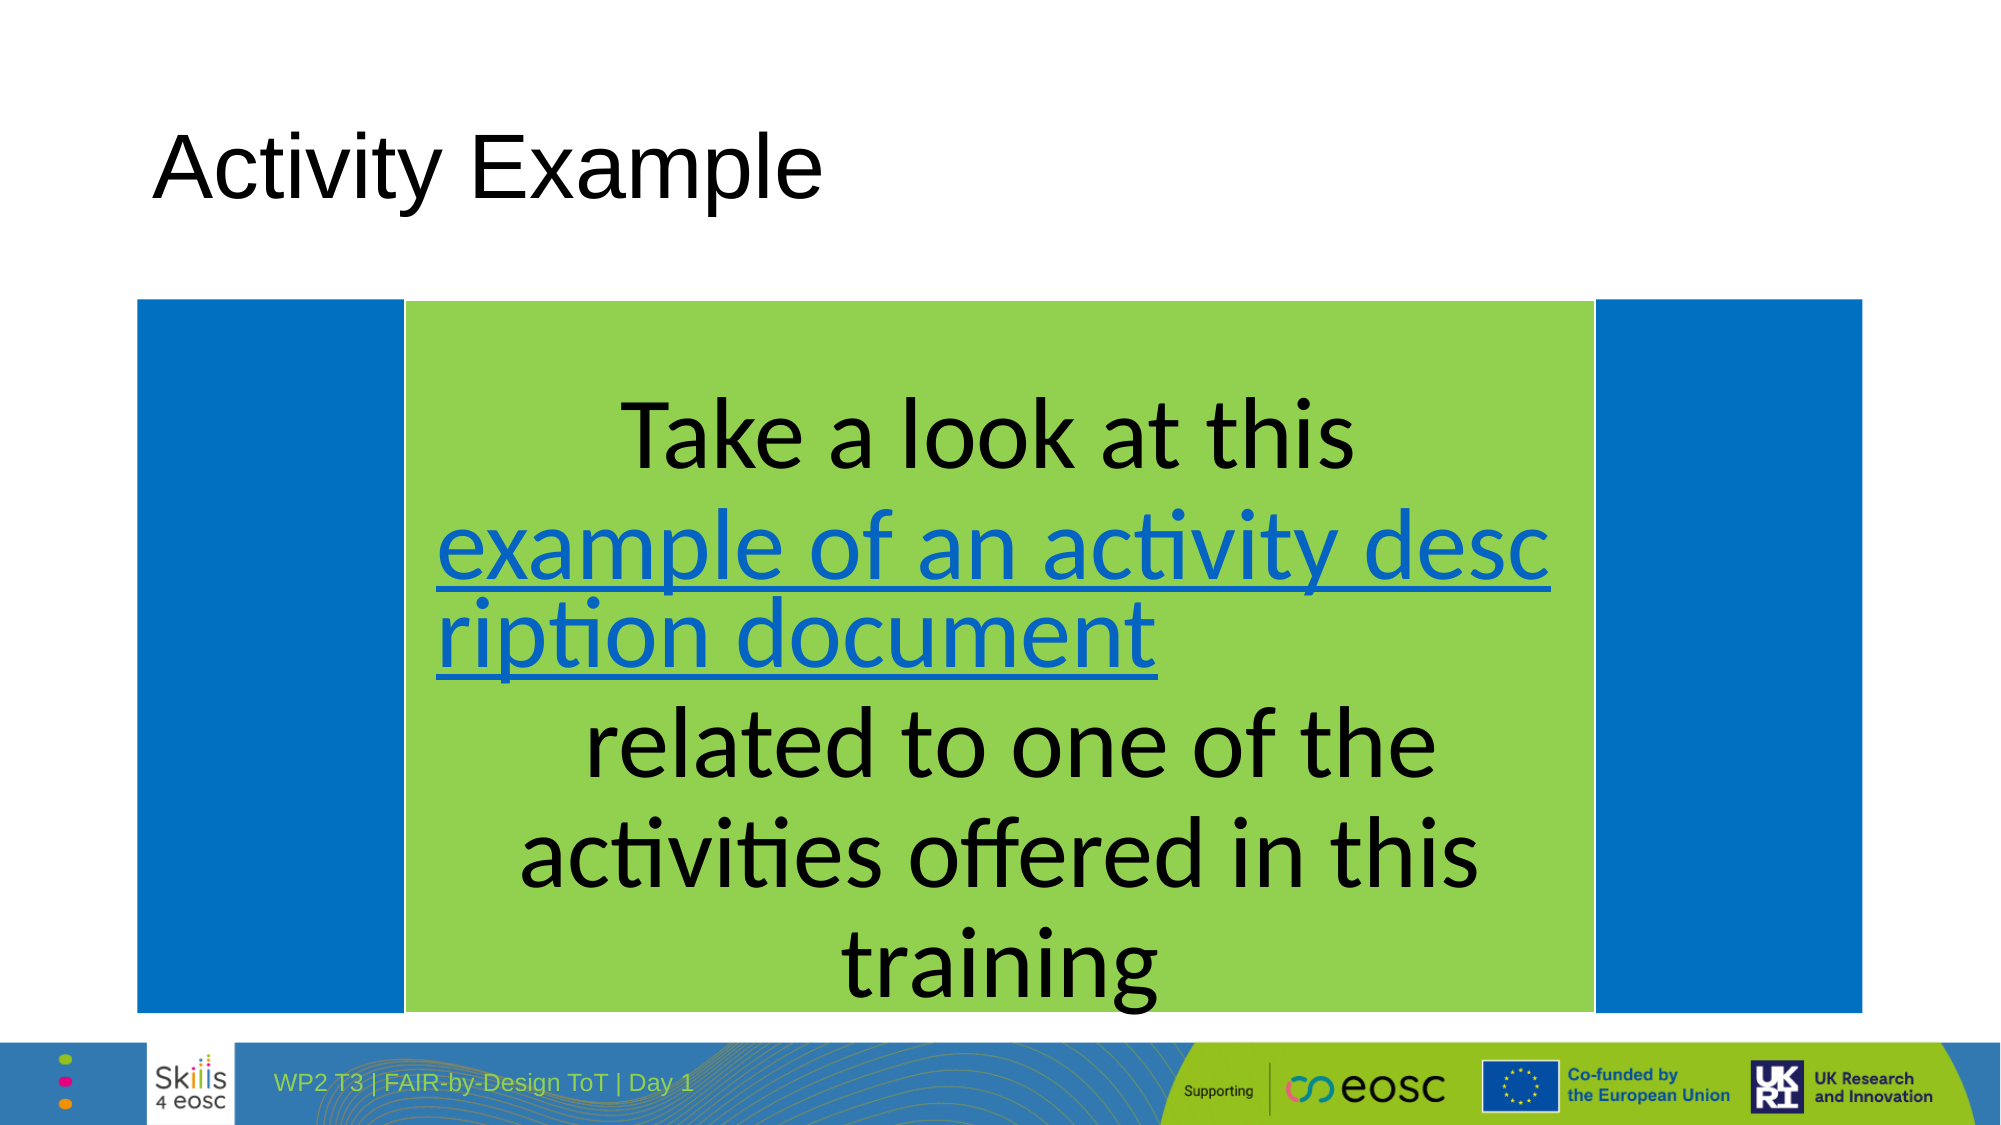

# Activity Example
Take a look at this example of an activity description document related to one of the activities offered in this training
WP2 T3 | FAIR-by-Design ToT | Day 1